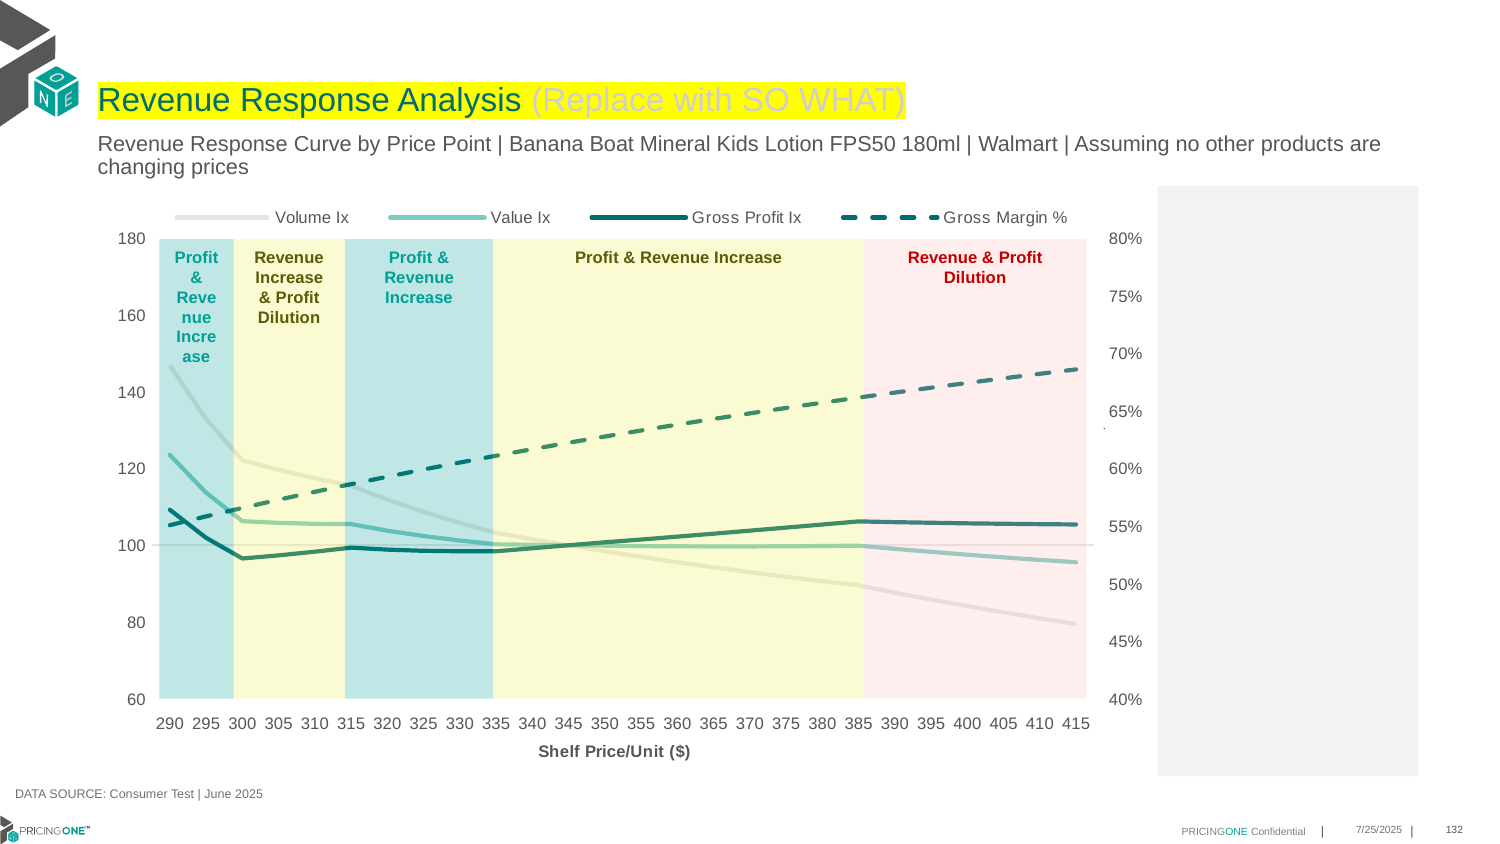

# Revenue Response Analysis (Replace with SO WHAT)

Revenue Response Curve by Price Point | Banana Boat Mineral Kids Lotion FPS50 180ml | Walmart | Assuming no other products are changing prices

### Chart:

| Category | Volume Ix | Value Ix | Gross Profit Ix | Gross Margin % |
|---|---|---|---|---|
| 290 | 146.8728315455837 | 123.53949880376032 | 109.25263603446061 | 0.5507767102818683 |
| 295 | 132.89328916527387 | 113.69324569952848 | 101.9483277198522 | 0.5583906643448874 |
| 300 | 122.1662411419534 | 106.27574506257933 | 96.56384480400551 | 0.5657508199391394 |
| 305 | 119.66346371676923 | 105.82767313034951 | 97.37200689814352 | 0.5728696589565305 |
| 310 | 117.47366442521907 | 105.58860502483289 | 98.32557479987403 | 0.5797588580056188 |
| 315 | 115.52216579524955 | 105.50388943627755 | 99.3821681065187 | 0.58642935232299 |
| 320 | 111.89162656965999 | 103.80561957970906 | 98.86432439356018 | 0.5928913936929431 |
| 325 | 108.68625174228082 | 102.40296222135778 | 98.5629659362398 | 0.599154603020744 |
| 330 | 105.82265341884987 | 101.23458545400055 | 98.43023063211469 | 0.6052280181264904 |
| 335 | 103.2378485045718 | 100.25414954712868 | 98.42994396439725 | 0.6111201372589309 |
| 340 | 101.586130764782 | 100.1181543292092 | 99.22063968569817 | 0.616838958769829 |
| 345 | 100.0 | 100.0 | 100.0 | 0.6223920173383821 |
| 350 | 98.47467844807466 | 99.89768272876593 | 100.76771758275676 | 0.6277864170906909 |
| 355 | 96.98237945307346 | 99.78585453817098 | 101.49895965349019 | 0.6330288619203995 |
| 360 | 95.57531647225692 | 99.71978794308859 | 102.25189397728758 | 0.6381256832826162 |
| 365 | 94.24434905893577 | 99.69351081402655 | 103.02248305319837 | 0.6430828657034023 |
| 370 | 92.98165723748681 | 99.7019385061481 | 103.80731222886514 | 0.6479060702209238 |
| 375 | 91.78051932012185 | 99.74072781262095 | 104.60349021492652 | 0.6526006559513116 |
| 380 | 90.63513026588956 | 99.80615630160781 | 105.40856570801667 | 0.6571716999519521 |
| 385 | 89.54045290004646 | 99.895022566334 | 106.22045761782618 | 0.6616240155369917 |
| 390 | 87.65443857697423 | 99.05685464196036 | 106.02419159753535 | 0.6659621691839535 |
| 395 | 85.86271995856178 | 98.27218185224295 | 105.8563447337926 | 0.6701904961563084 |
| 400 | 84.15771942208067 | 97.5363005142332 | 105.71398564989083 | 0.6743131149543546 |
| 405 | 82.53266009259248 | 96.84500983615835 | 105.59450167025501 | 0.6783339406956588 |
| 410 | 80.9814648674454 | 96.19454962541184 | 105.49556050774814 | 0.6822566975164436 |
| 415 | 79.498669864362 | 95.58154661930965 | 105.41507696899532 | 0.6860849300764863 |
Profit & Revenue Increase
Revenue Increase & Profit Dilution
Profit & Revenue Increase
Profit & Revenue Increase
Revenue & Profit Dilution

DATA SOURCE: Consumer Test | June 2025

7/25/2025
132